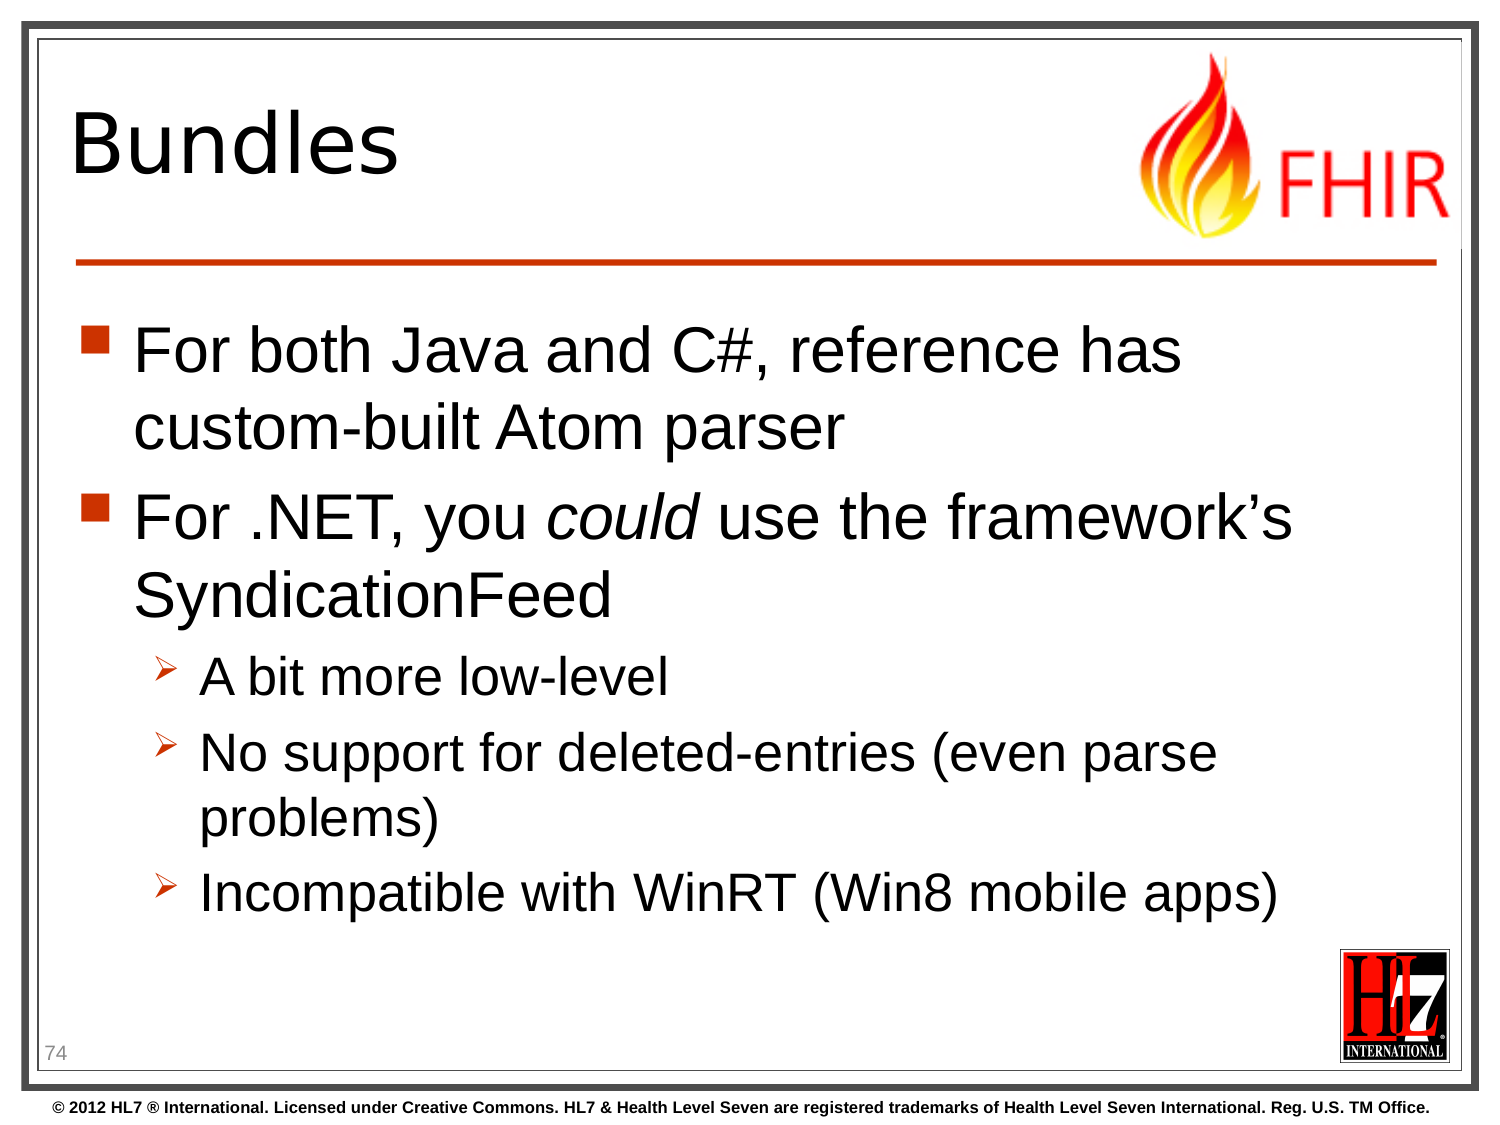

# Bundles
For both Java and C#, reference has custom-built Atom parser
For .NET, you could use the framework’s SyndicationFeed
A bit more low-level
No support for deleted-entries (even parse problems)
Incompatible with WinRT (Win8 mobile apps)

74